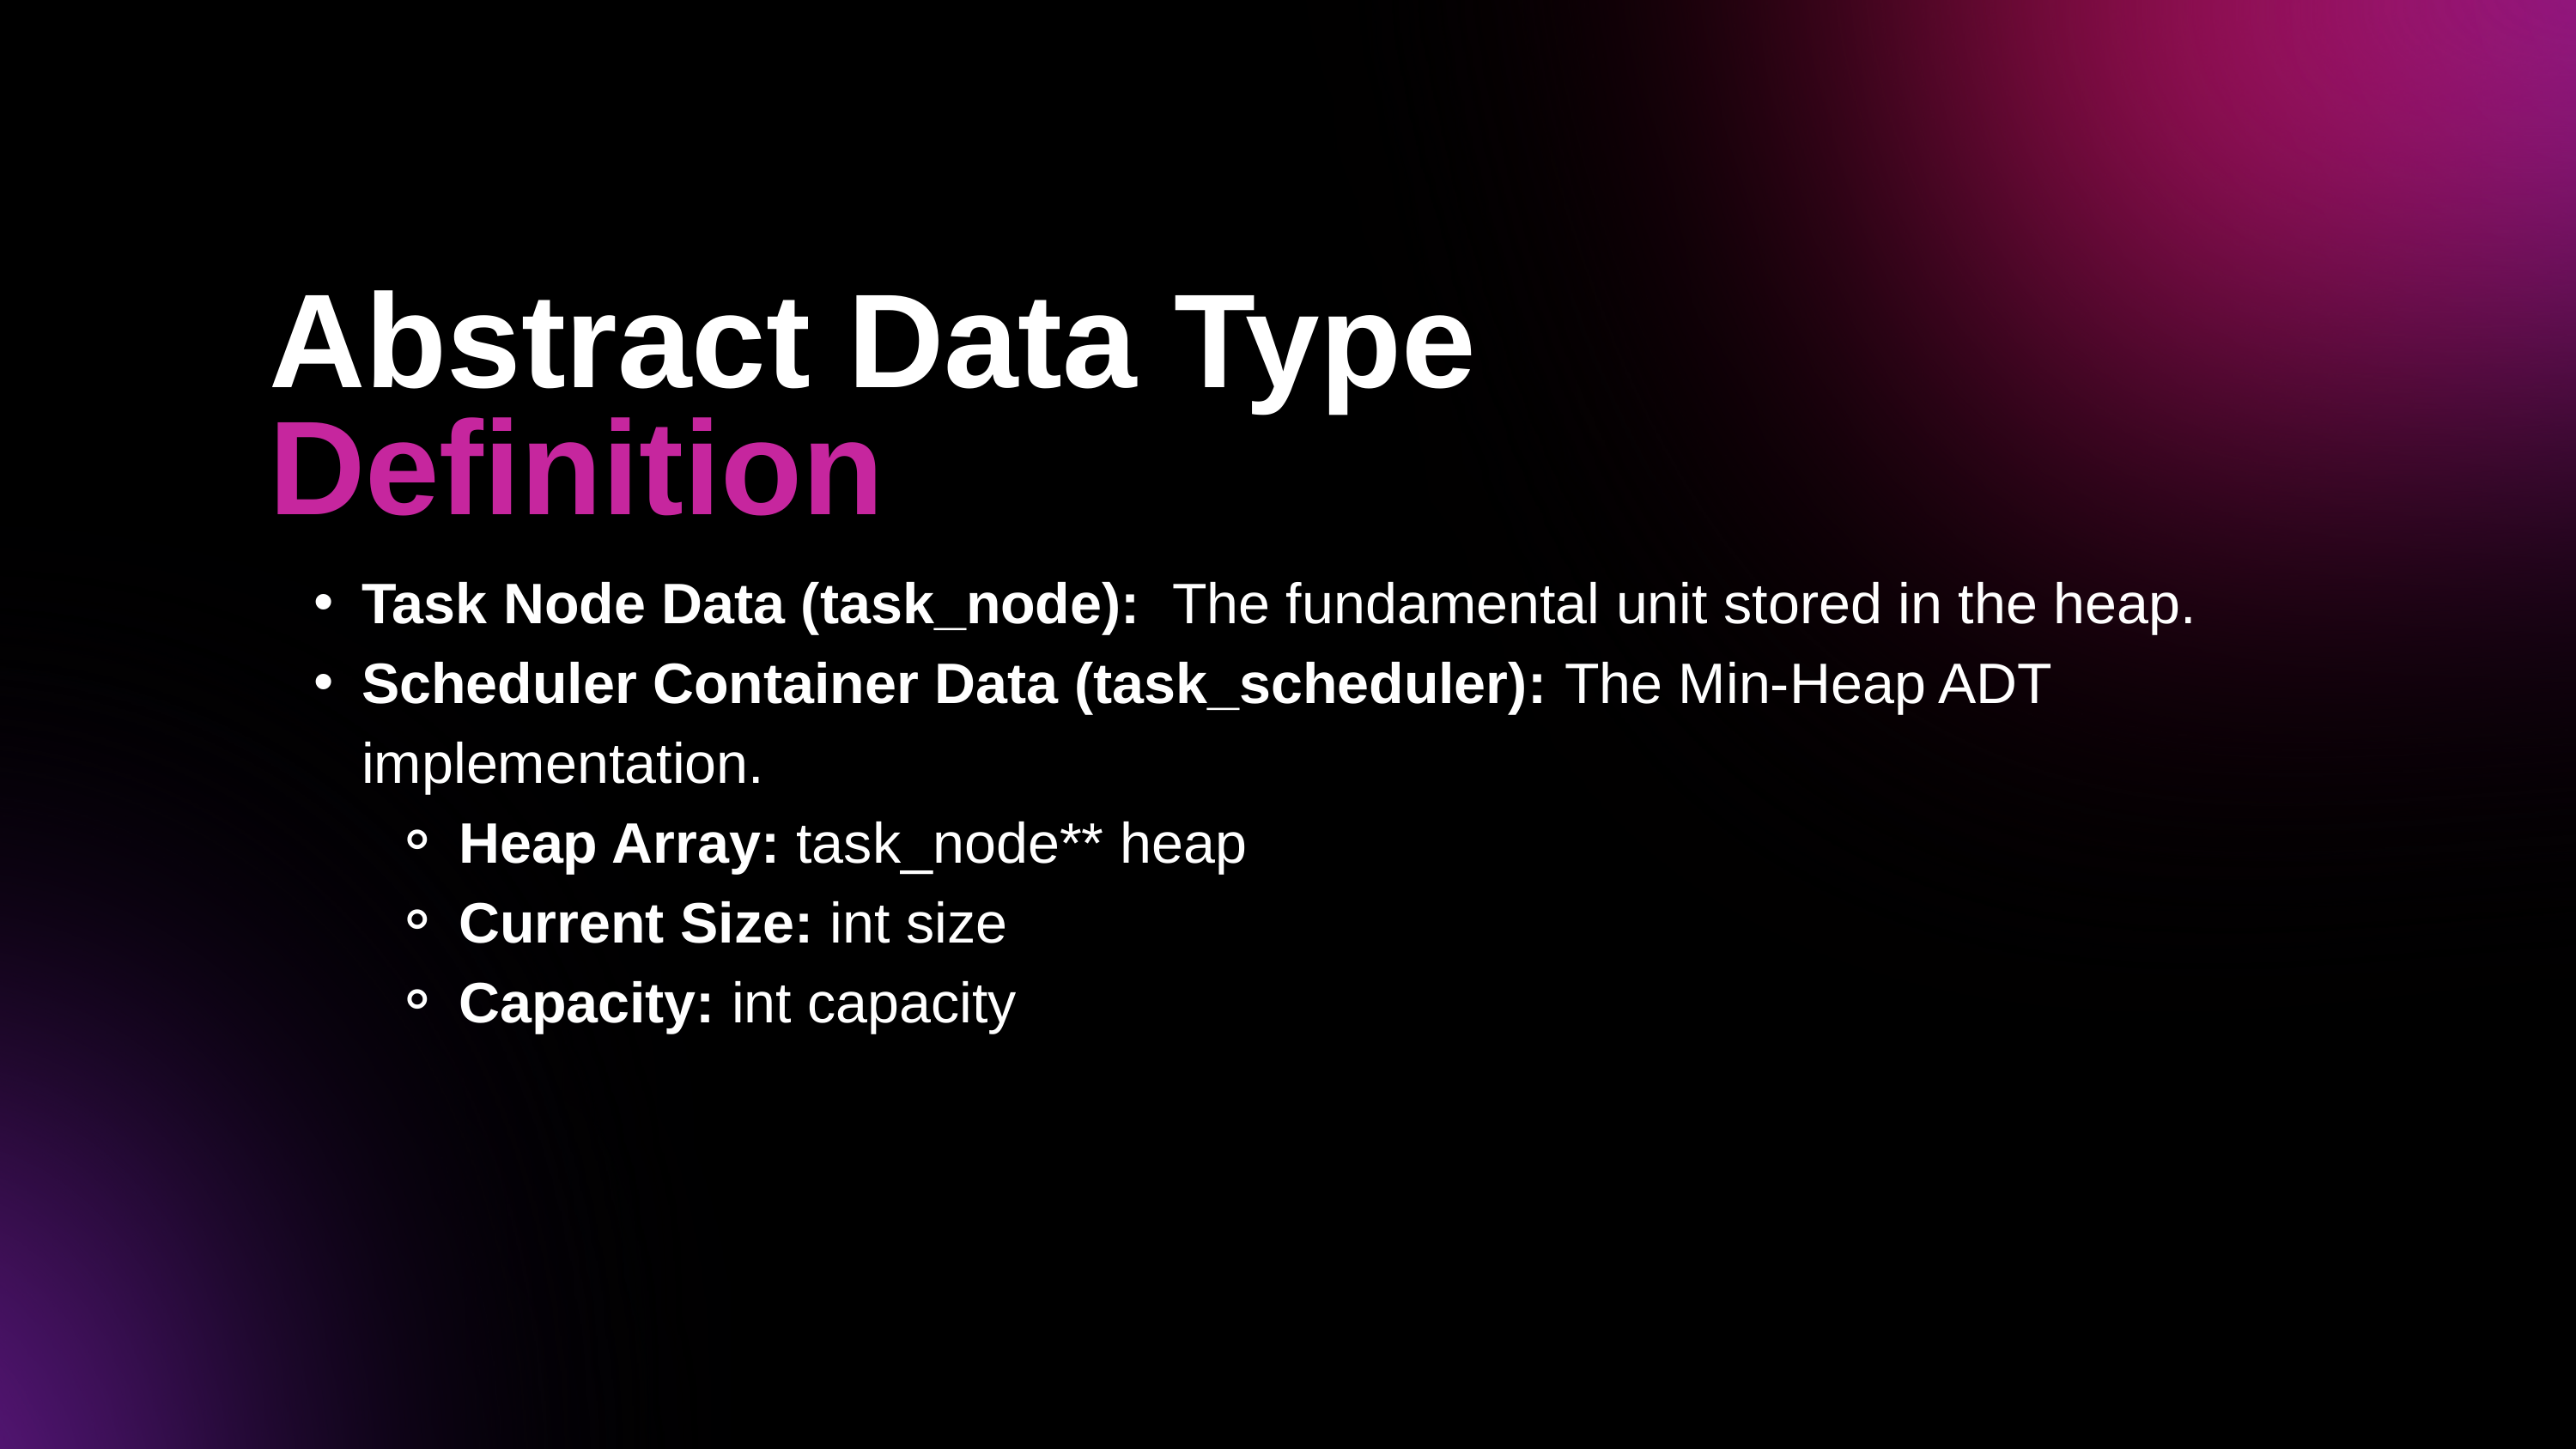

Abstract Data Type
Definition

Task Node Data (task_node):  The fundamental unit stored in the heap.
Scheduler Container Data (task_scheduler): The Min-Heap ADT implementation.
Heap Array: task_node** heap
Current Size: int size
Capacity: int capacity